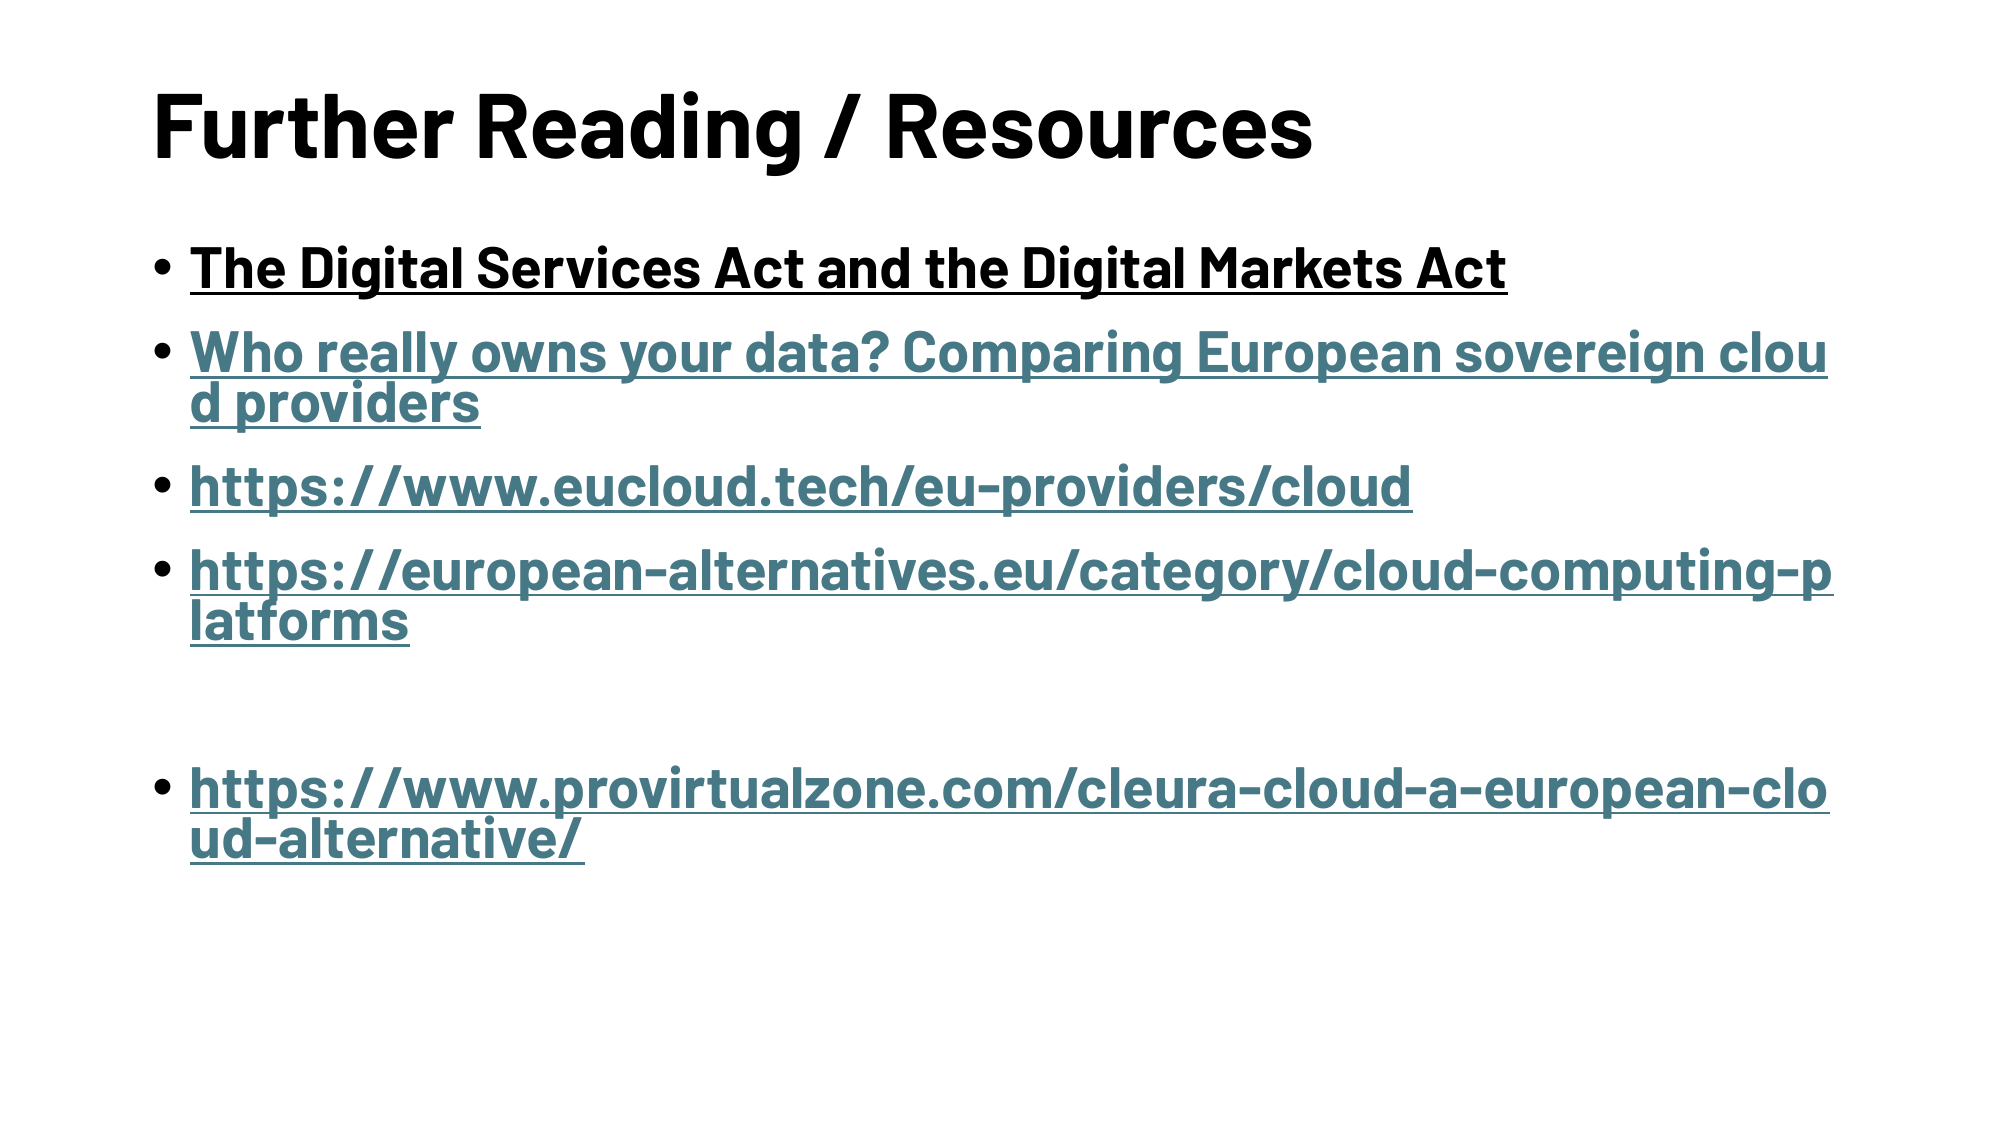

# Further Reading / Resources
The Digital Services Act and the Digital Markets Act
Who really owns your data? Comparing European sovereign cloud providers
https://www.eucloud.tech/eu-providers/cloud
https://european-alternatives.eu/category/cloud-computing-platforms

https://www.provirtualzone.com/cleura-cloud-a-european-cloud-alternative/